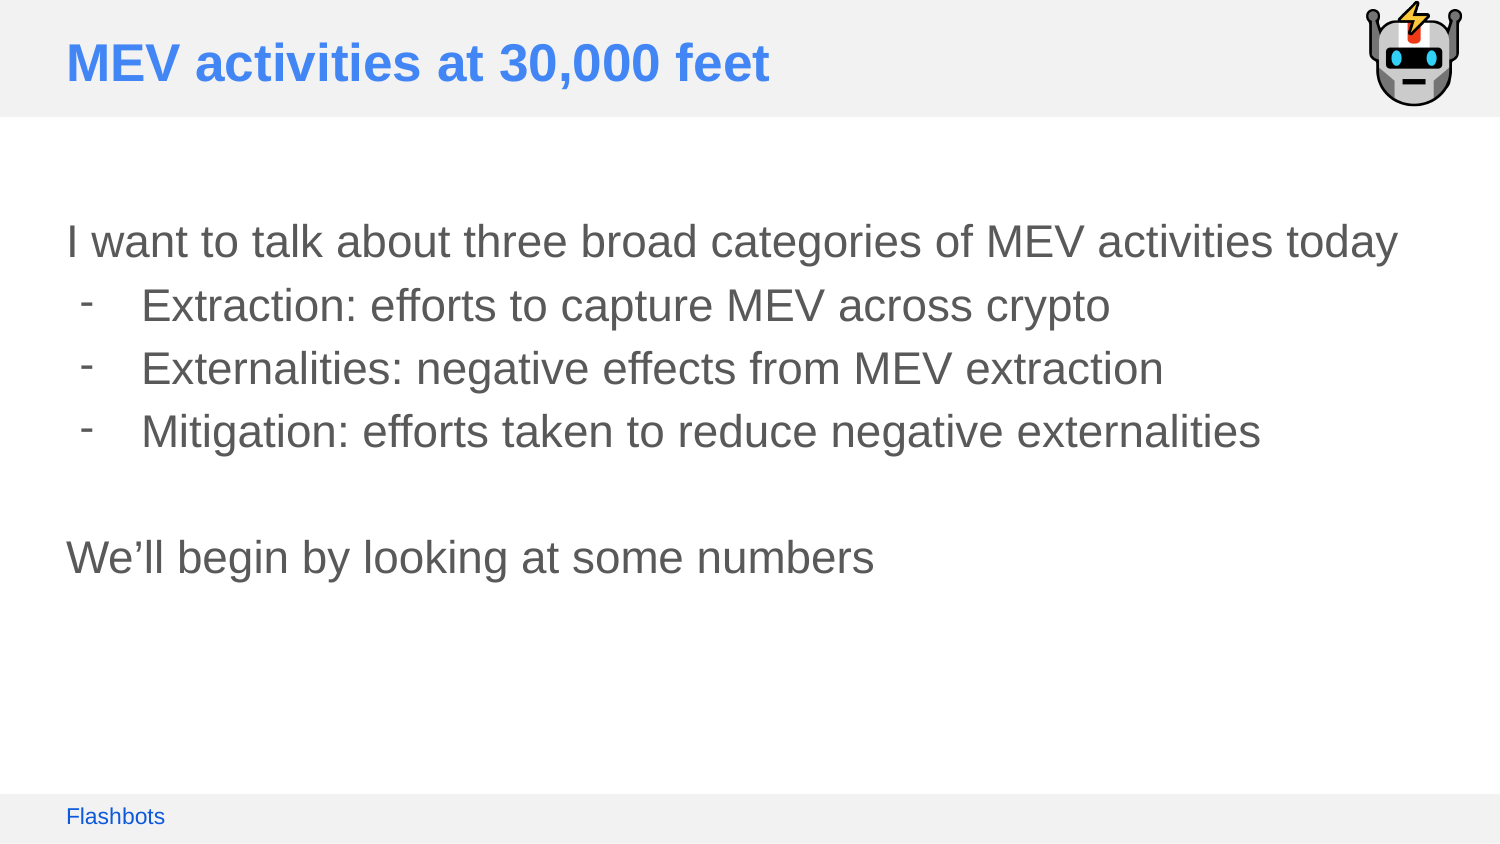

# MEV activities at 30,000 feet
I want to talk about three broad categories of MEV activities today
Extraction: efforts to capture MEV across crypto
Externalities: negative effects from MEV extraction
Mitigation: efforts taken to reduce negative externalities

We’ll begin by looking at some numbers